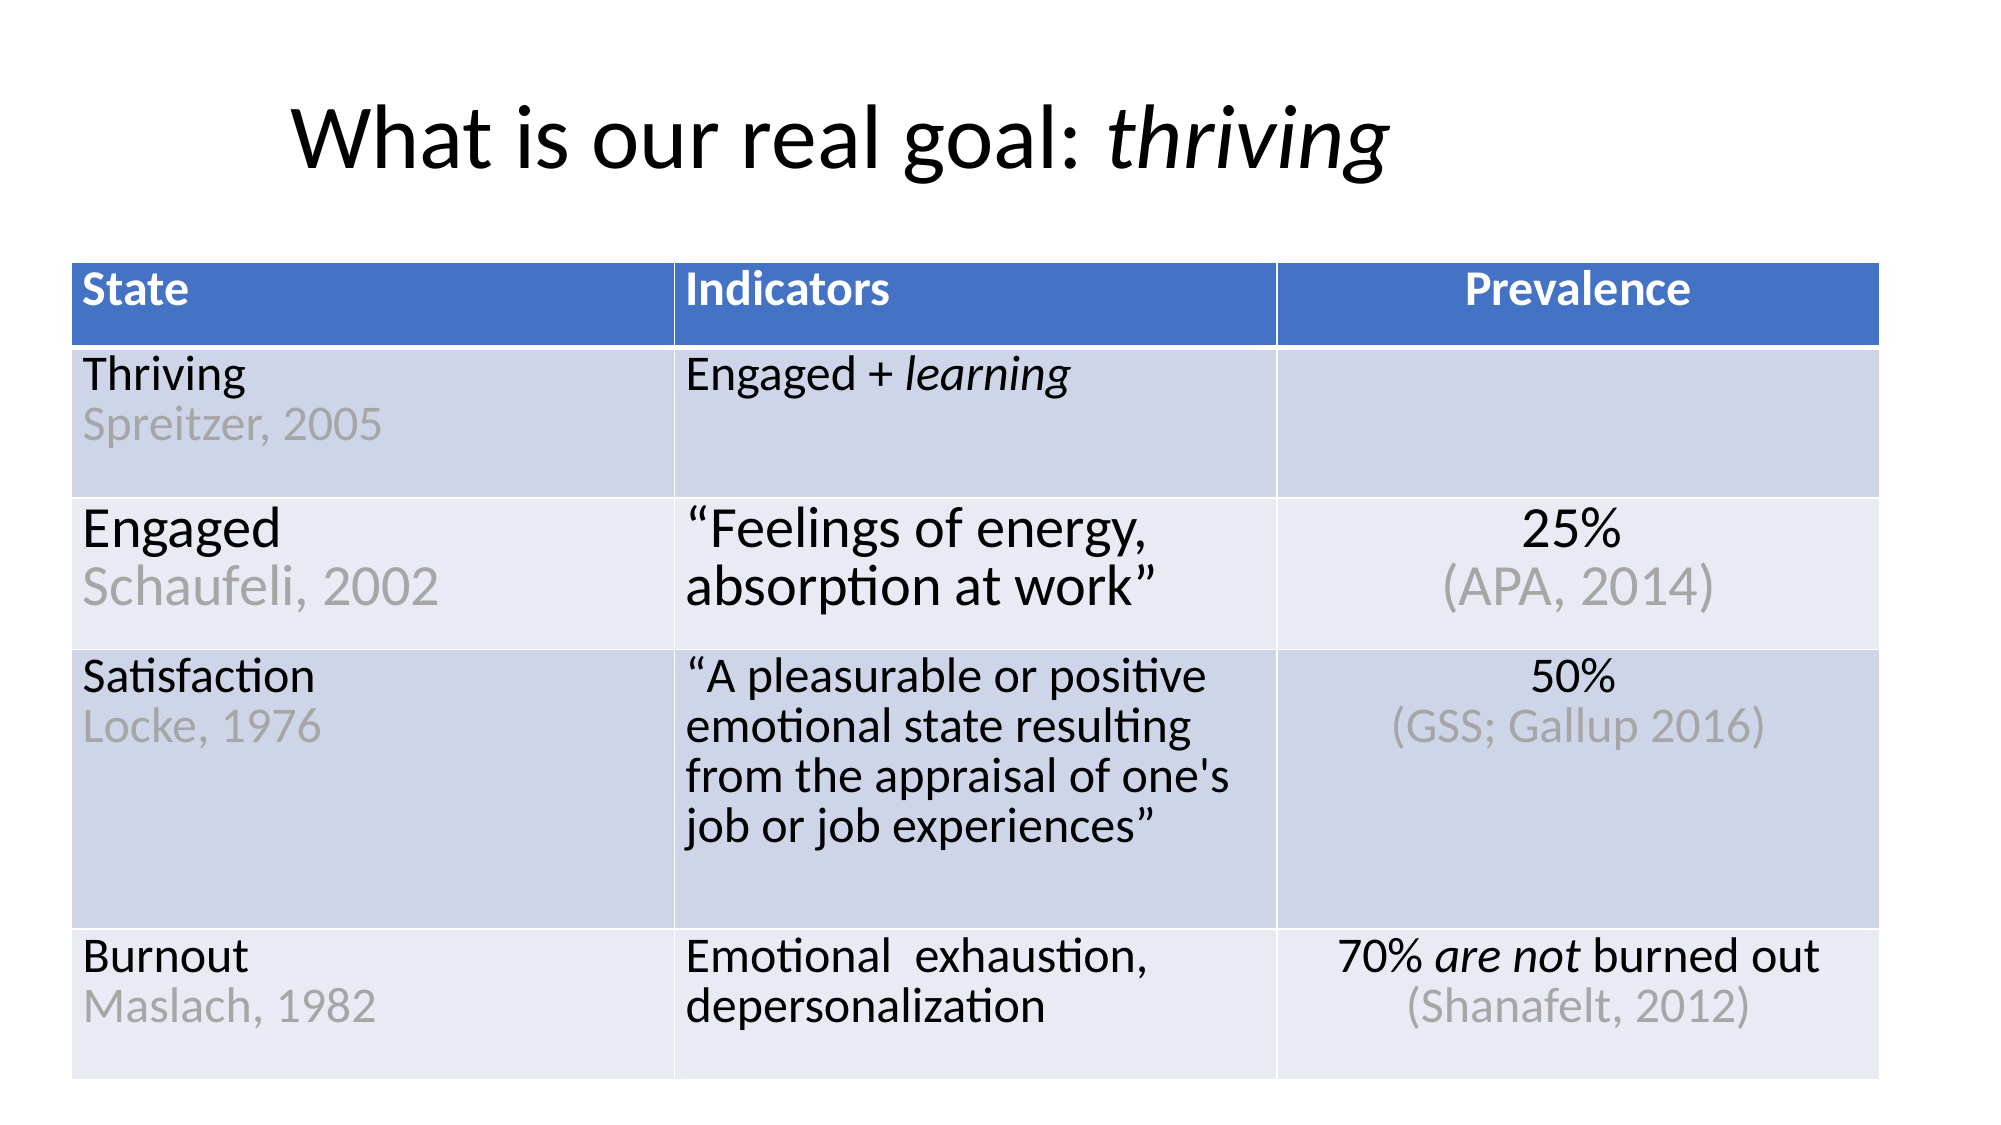

# What is our real goal: thriving
| State | Indicators | Prevalence |
| --- | --- | --- |
| Thriving Spreitzer, 2005 | Engaged + learning |  |
| Engaged Schaufeli, 2002 | “Feelings of energy, absorption at work” | 25% (APA, 2014) |
| Satisfaction Locke, 1976 | “A pleasurable or positive emotional state resulting from the appraisal of one's job or job experiences” | 50% (GSS; Gallup 2016) |
| Burnout Maslach, 1982 | Emotional exhaustion, depersonalization | 70% are not burned out (Shanafelt, 2012) |